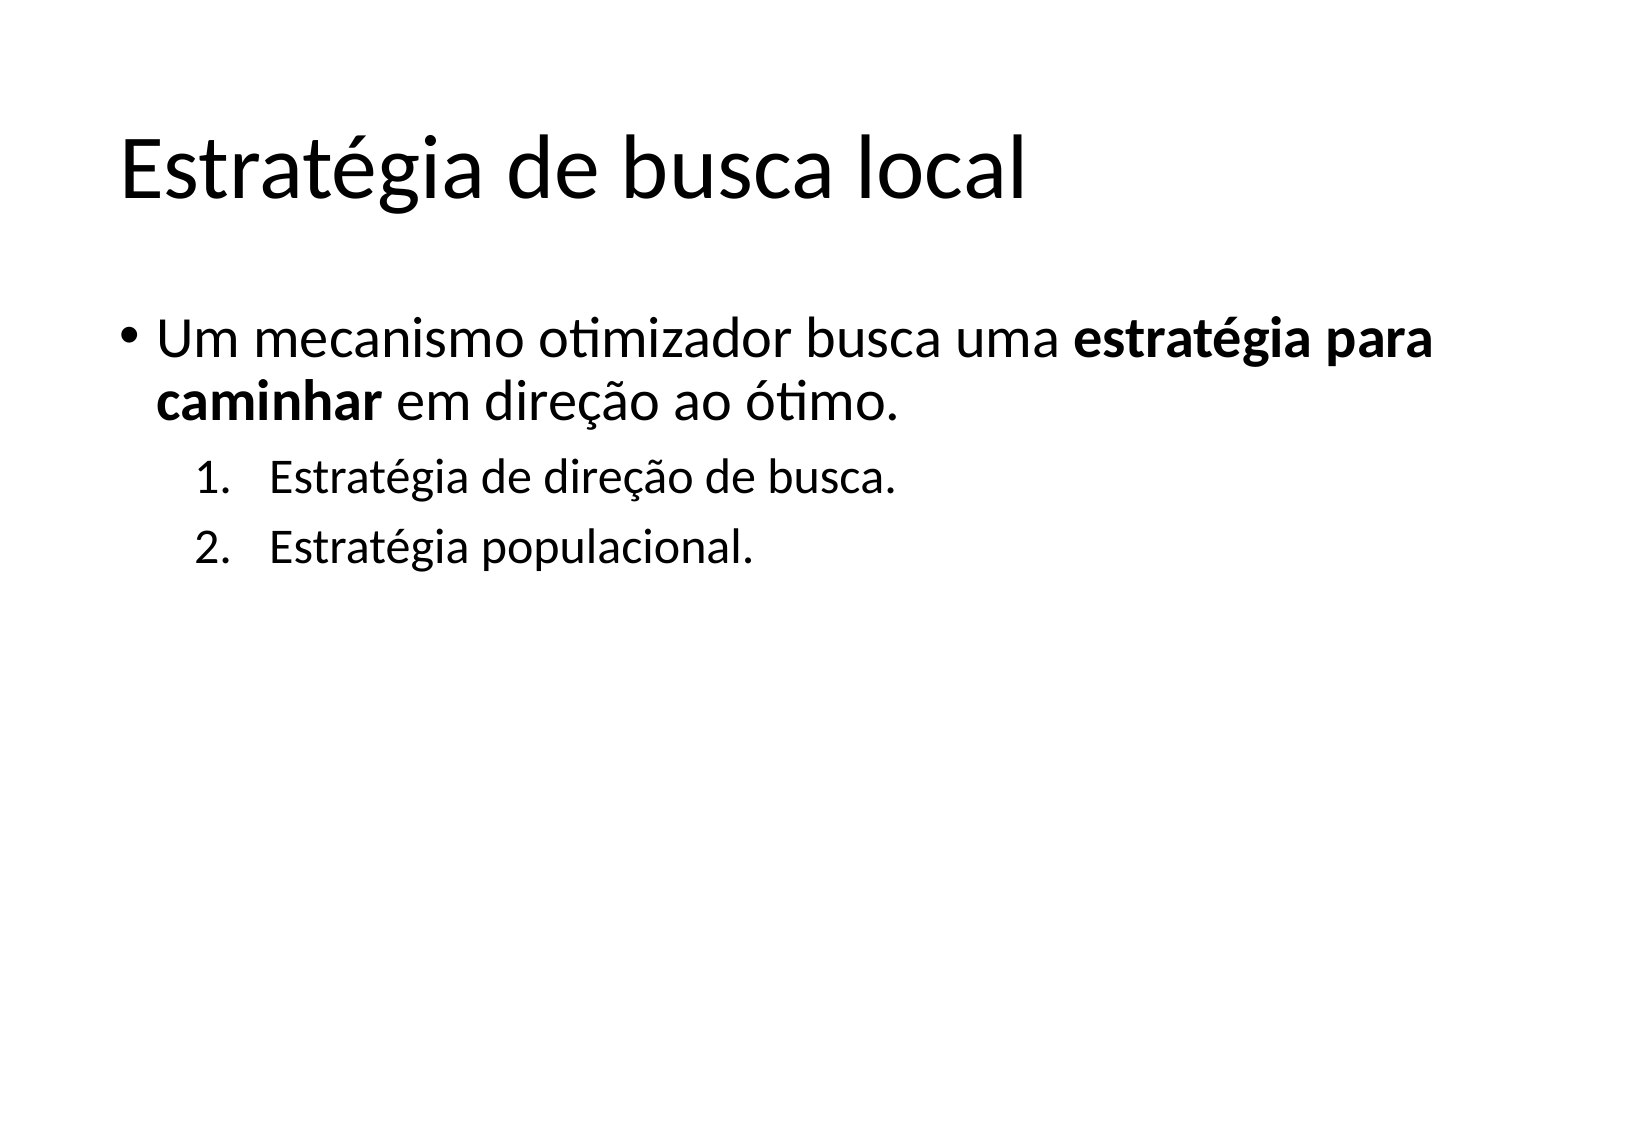

Estratégia de busca local
Um mecanismo otimizador busca uma estratégia para caminhar em direção ao ótimo.
Estratégia de direção de busca.
Estratégia populacional.
9